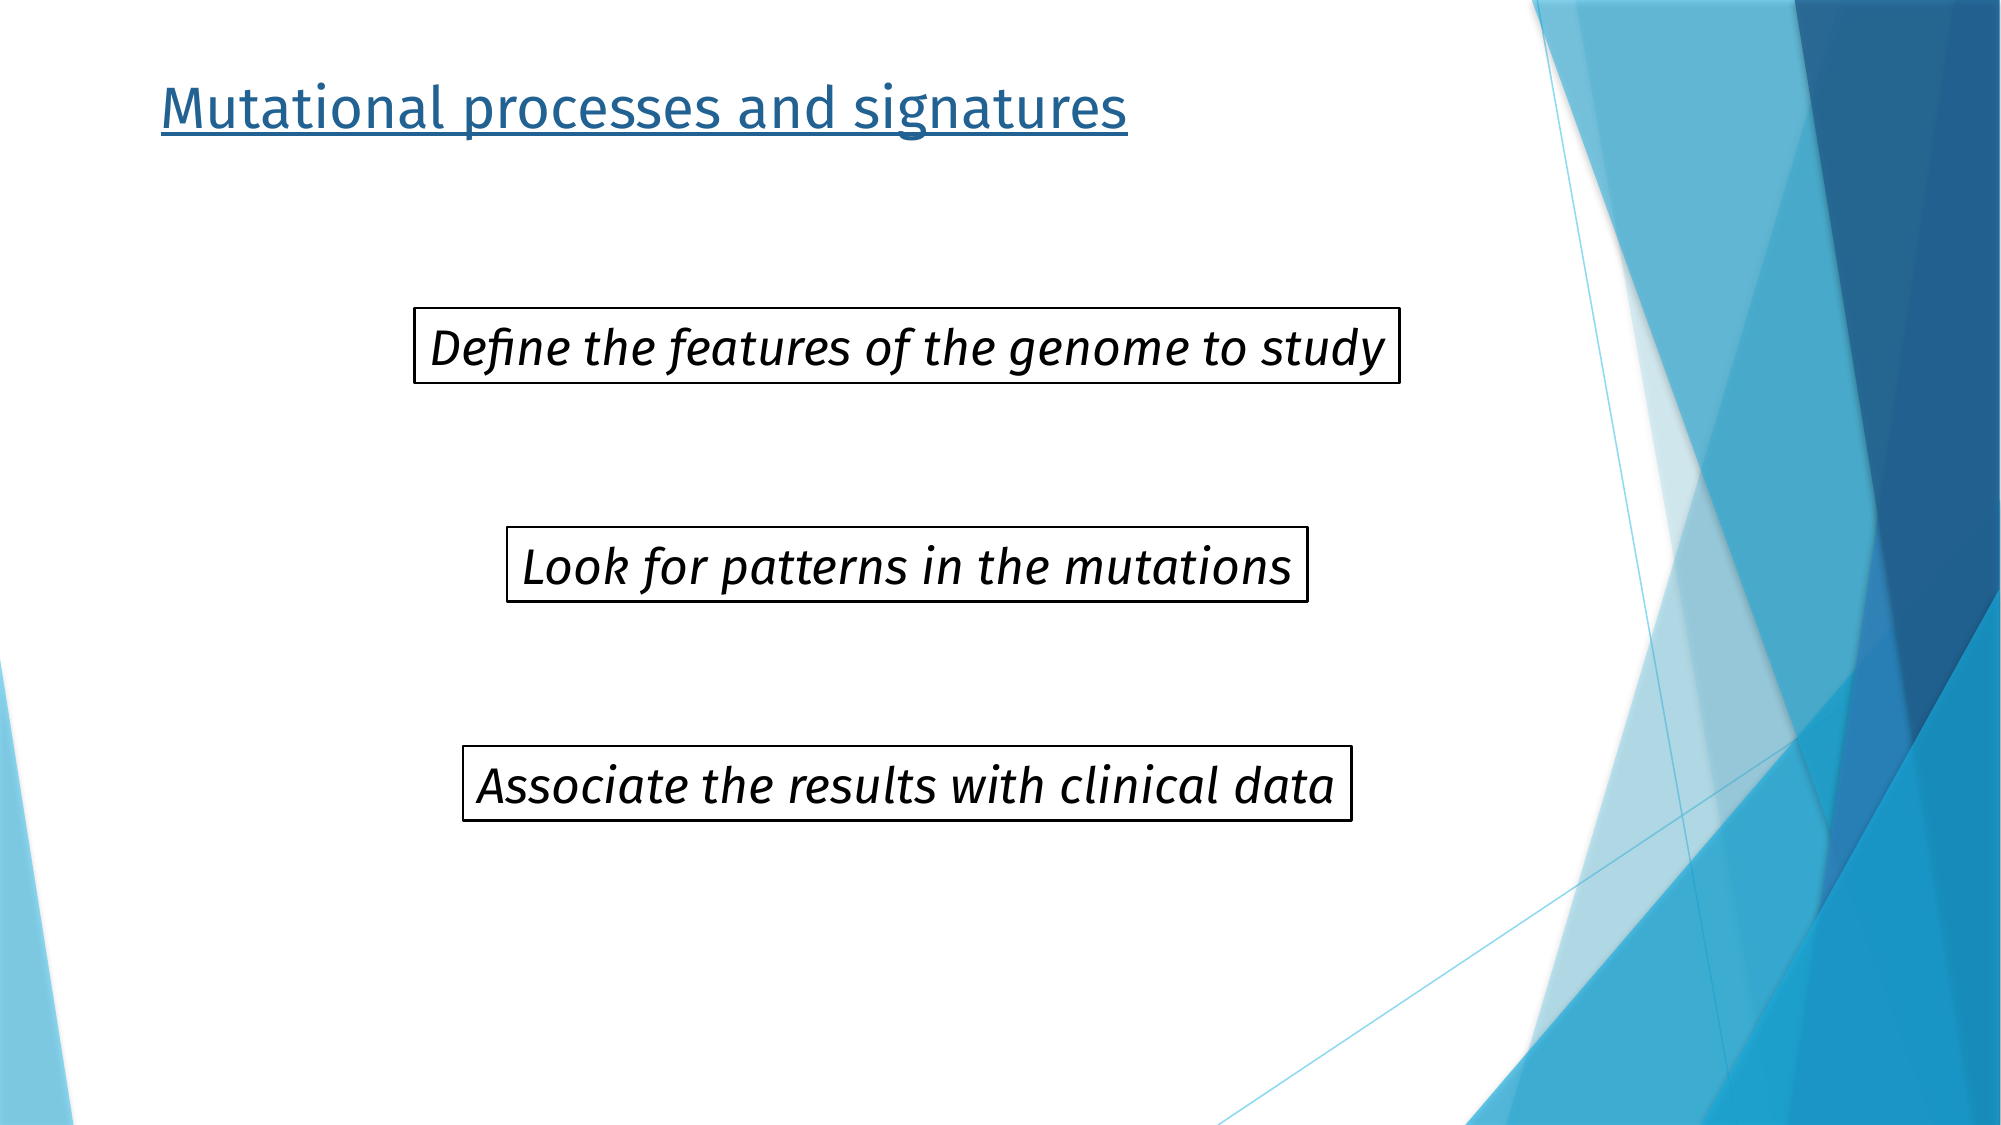

Mutational processes and signatures
Define the features of the genome to study
Look for patterns in the mutations
Associate the results with clinical data